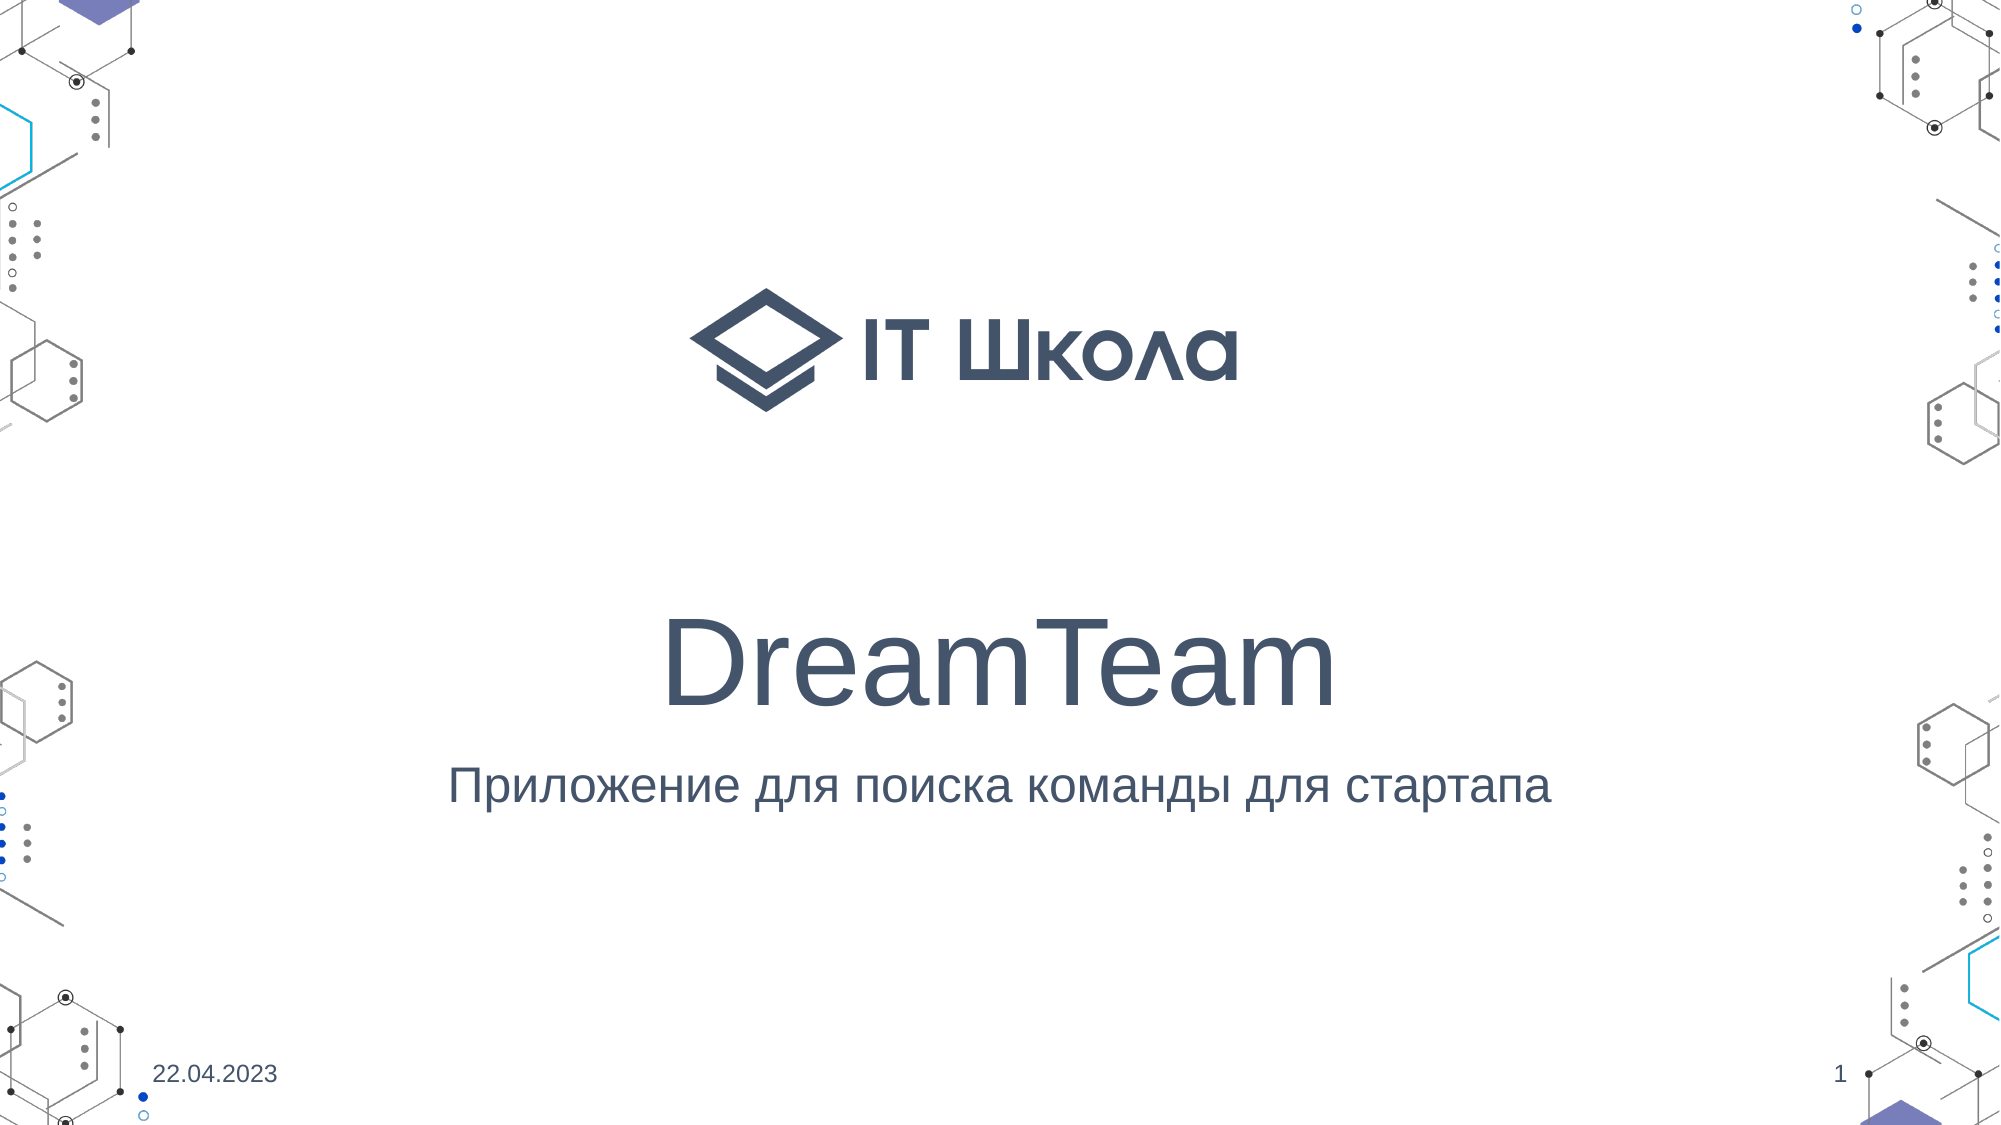

# DreamTeam
Приложение для поиска команды для стартапа
22.04.2023
1